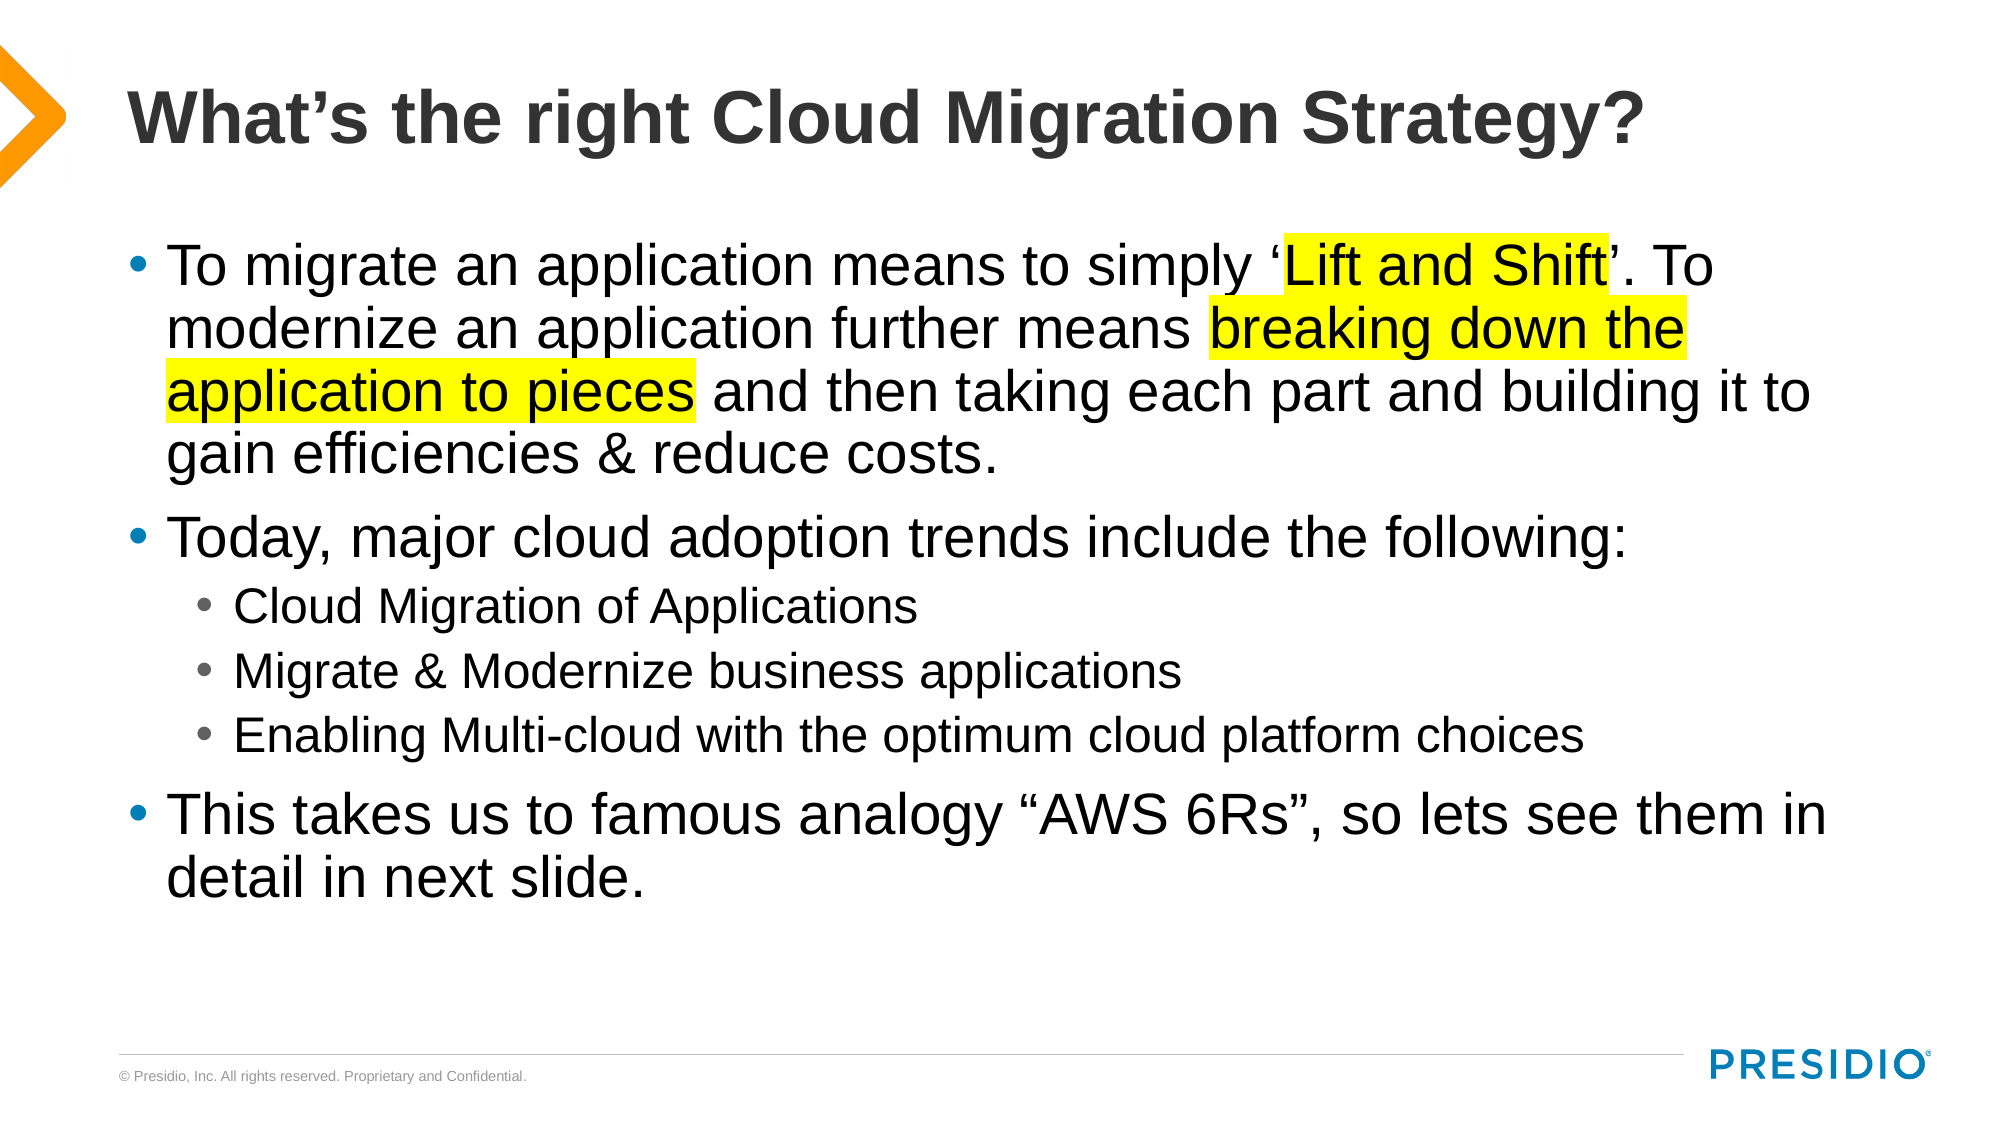

# What’s the right Cloud Migration Strategy?
To migrate an application means to simply ‘Lift and Shift’. To modernize an application further means breaking down the application to pieces and then taking each part and building it to gain efficiencies & reduce costs.
Today, major cloud adoption trends include the following:
Cloud Migration of Applications
Migrate & Modernize business applications
Enabling Multi-cloud with the optimum cloud platform choices
This takes us to famous analogy “AWS 6Rs”, so lets see them in detail in next slide.
9